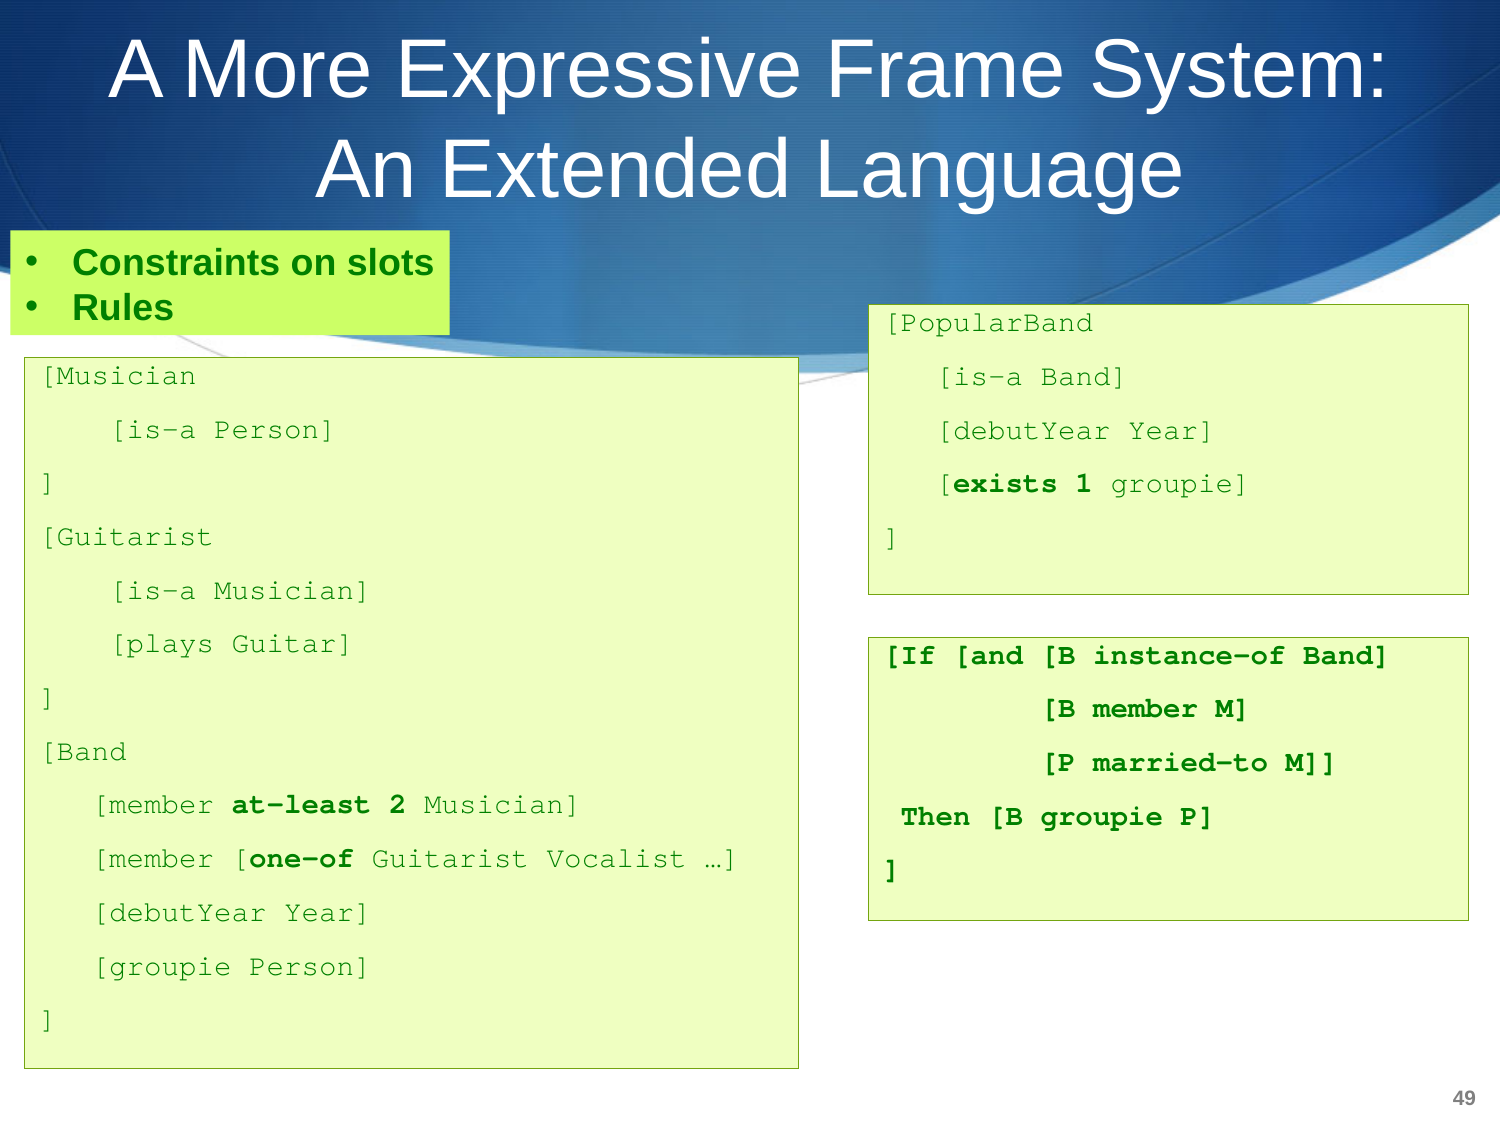

# A More Expressive Frame System: An Extended Language
Constraints on slots
Rules
[PopularBand
   [is-a Band]
   [debutYear Year]
   [exists 1 groupie]
]
[Musician
    [is-a Person]
]
[Guitarist
    [is-a Musician]
    [plays Guitar]
]
[Band
   [member at-least 2 Musician]
   [member [one-of Guitarist Vocalist …]
   [debutYear Year]
   [groupie Person]
]
[If [and [B instance-of Band]
         [B member M]
         [P married-to M]]
 Then [B groupie P]
]
49